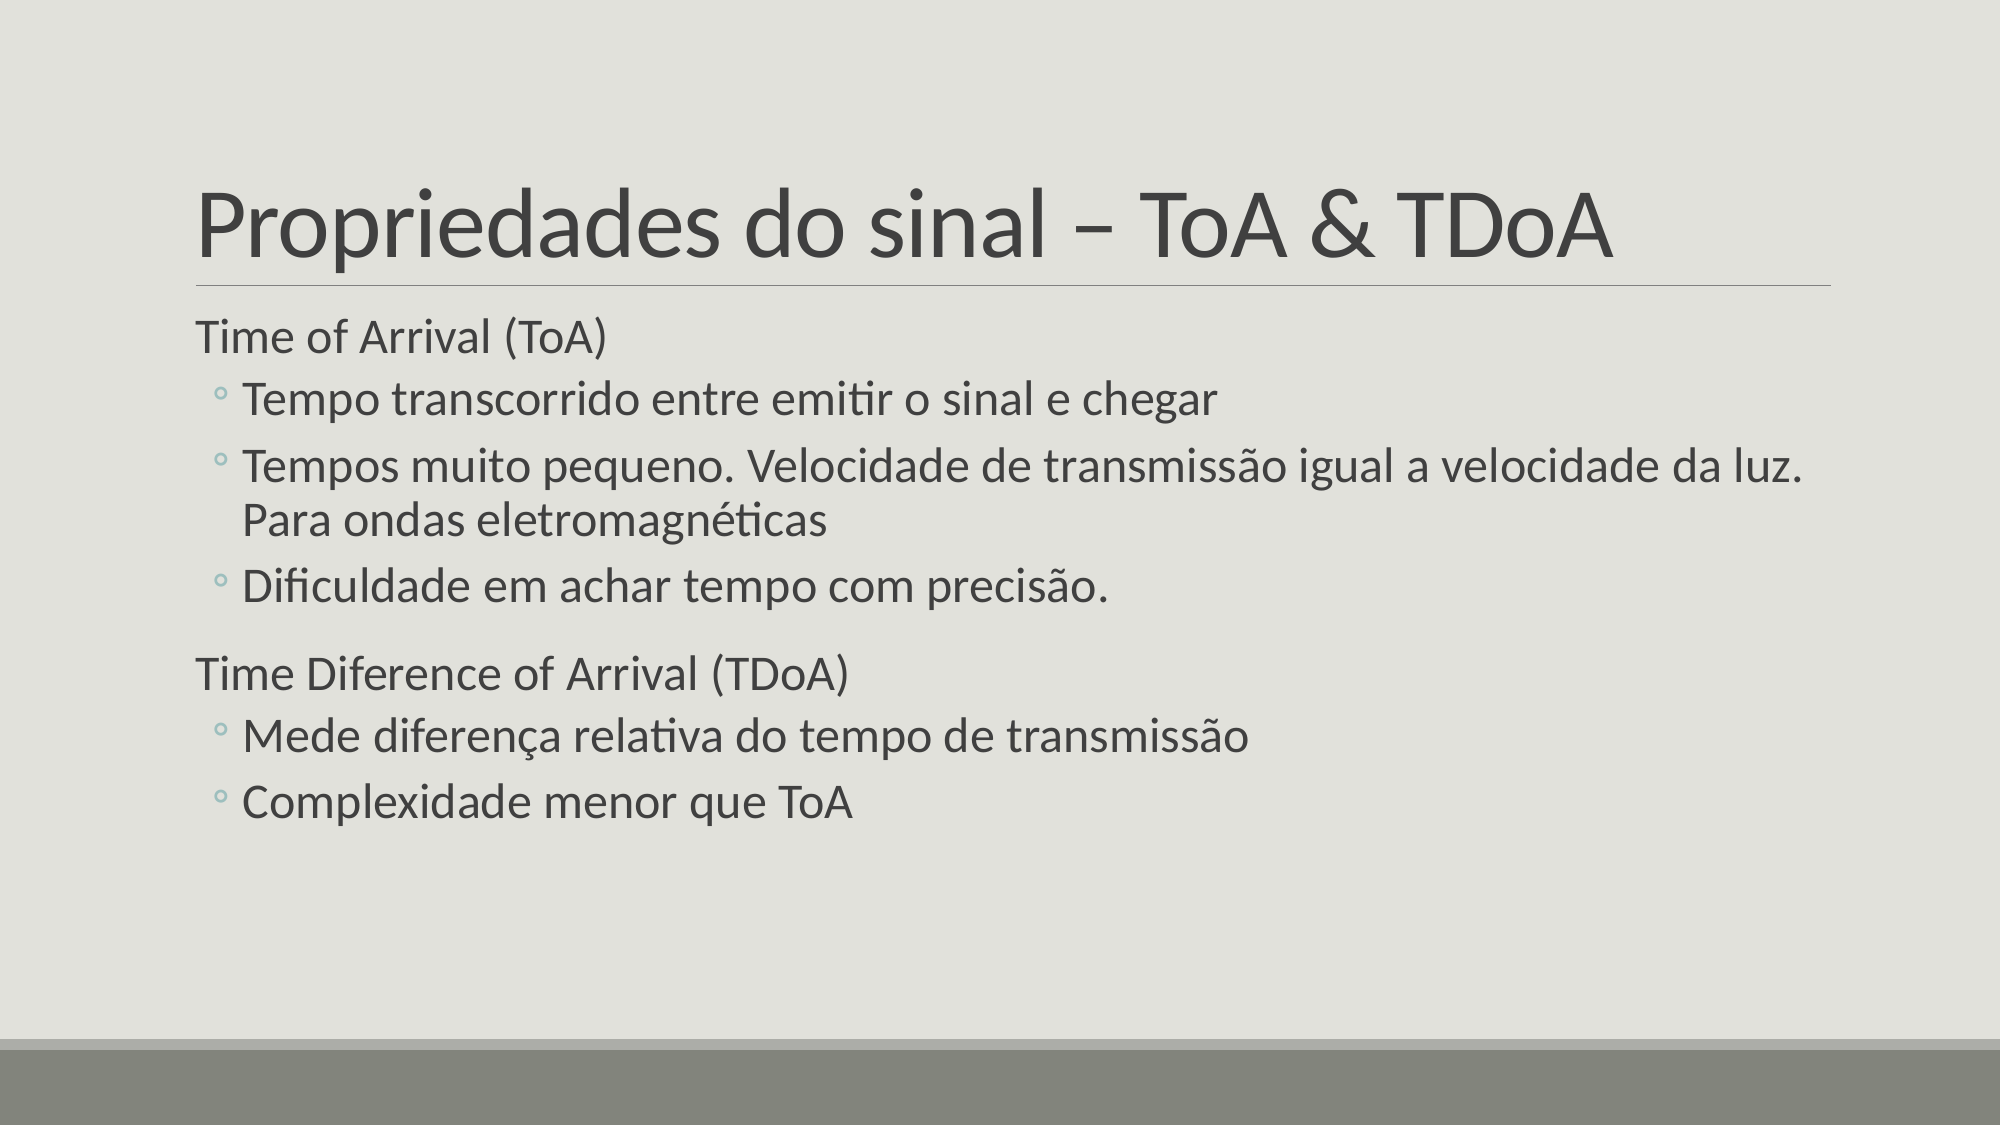

# Propriedades do sinal – ToA & TDoA
Time of Arrival (ToA)
Tempo transcorrido entre emitir o sinal e chegar
Tempos muito pequeno. Velocidade de transmissão igual a velocidade da luz. Para ondas eletromagnéticas
Dificuldade em achar tempo com precisão.
Time Diference of Arrival (TDoA)
Mede diferença relativa do tempo de transmissão
Complexidade menor que ToA